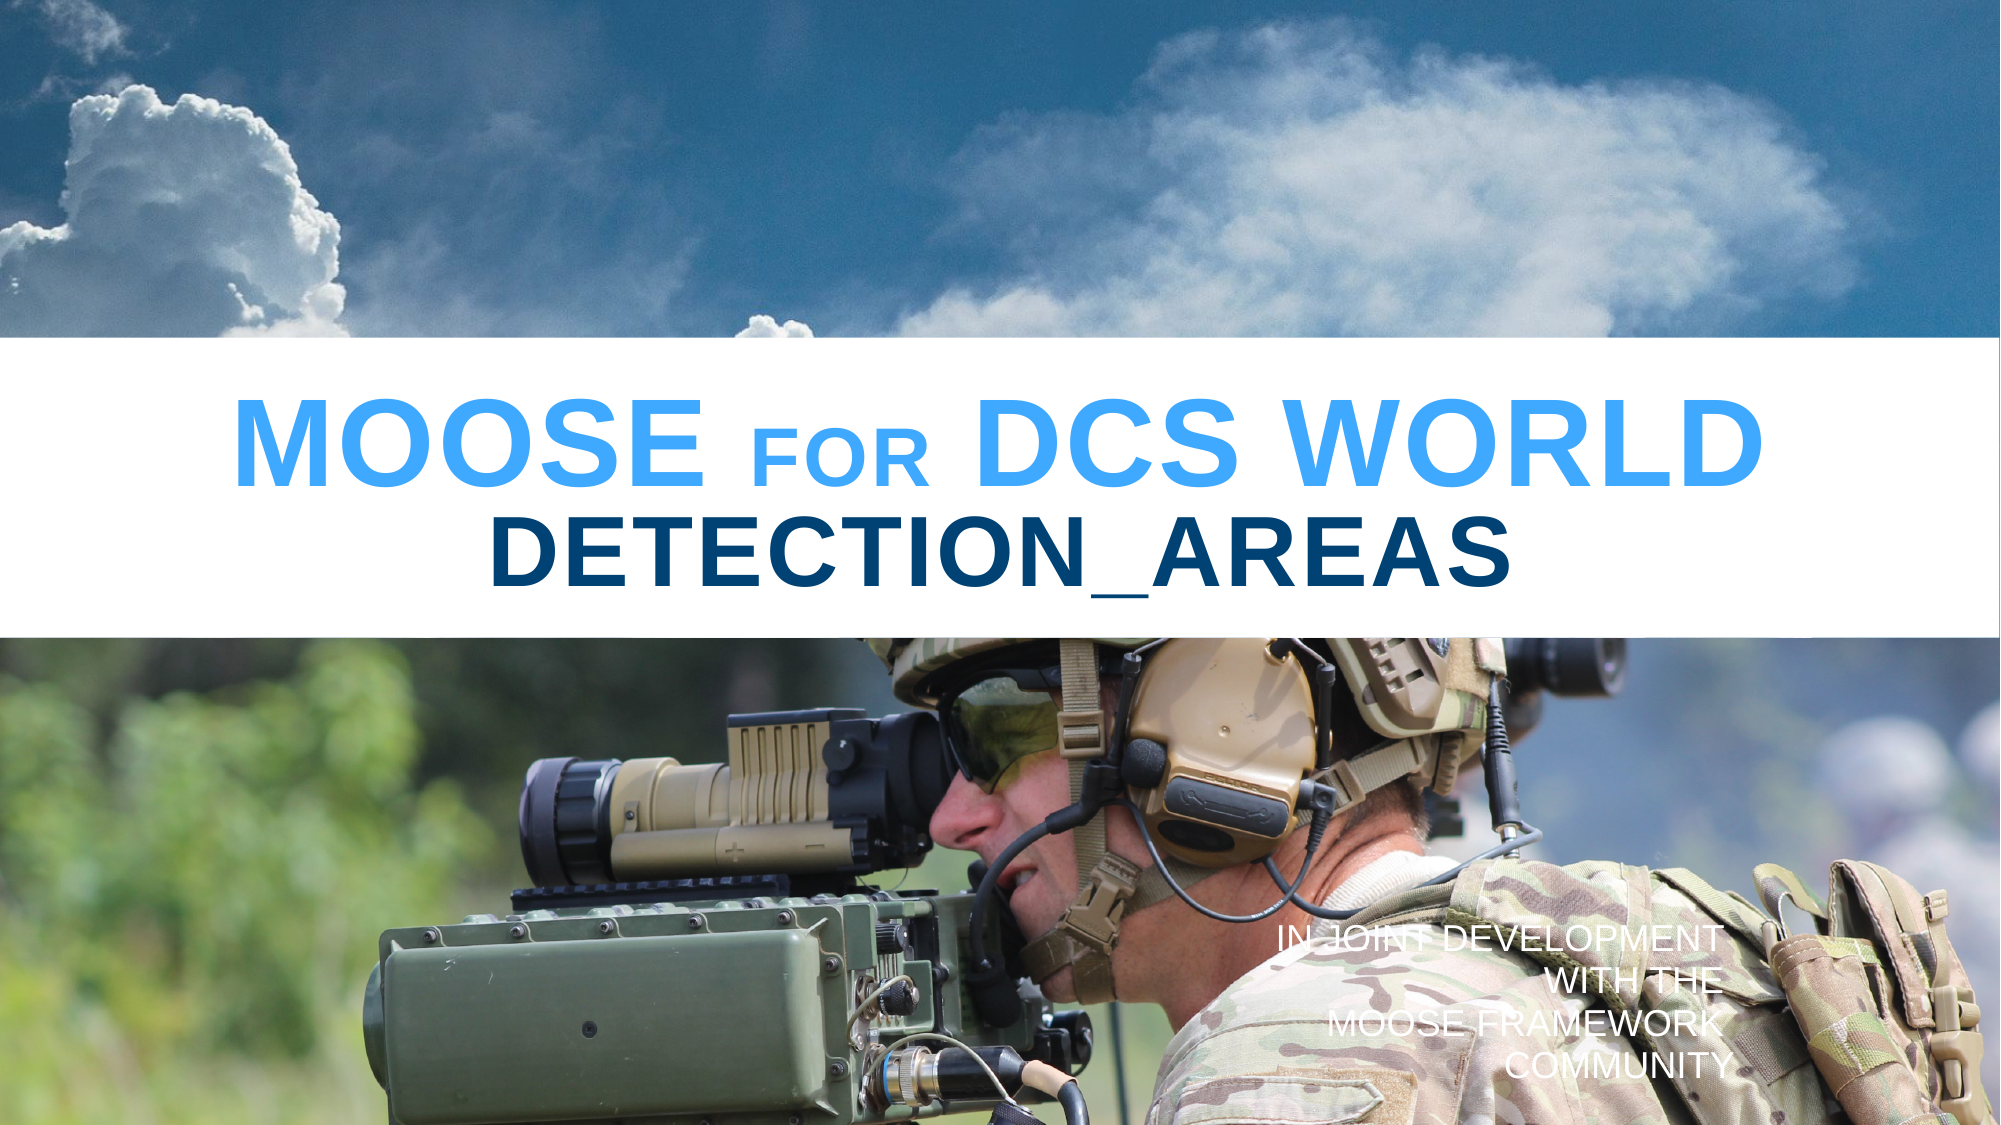

# moose for dcs world detection_AREAS
in joint development
with the
moose framework
community